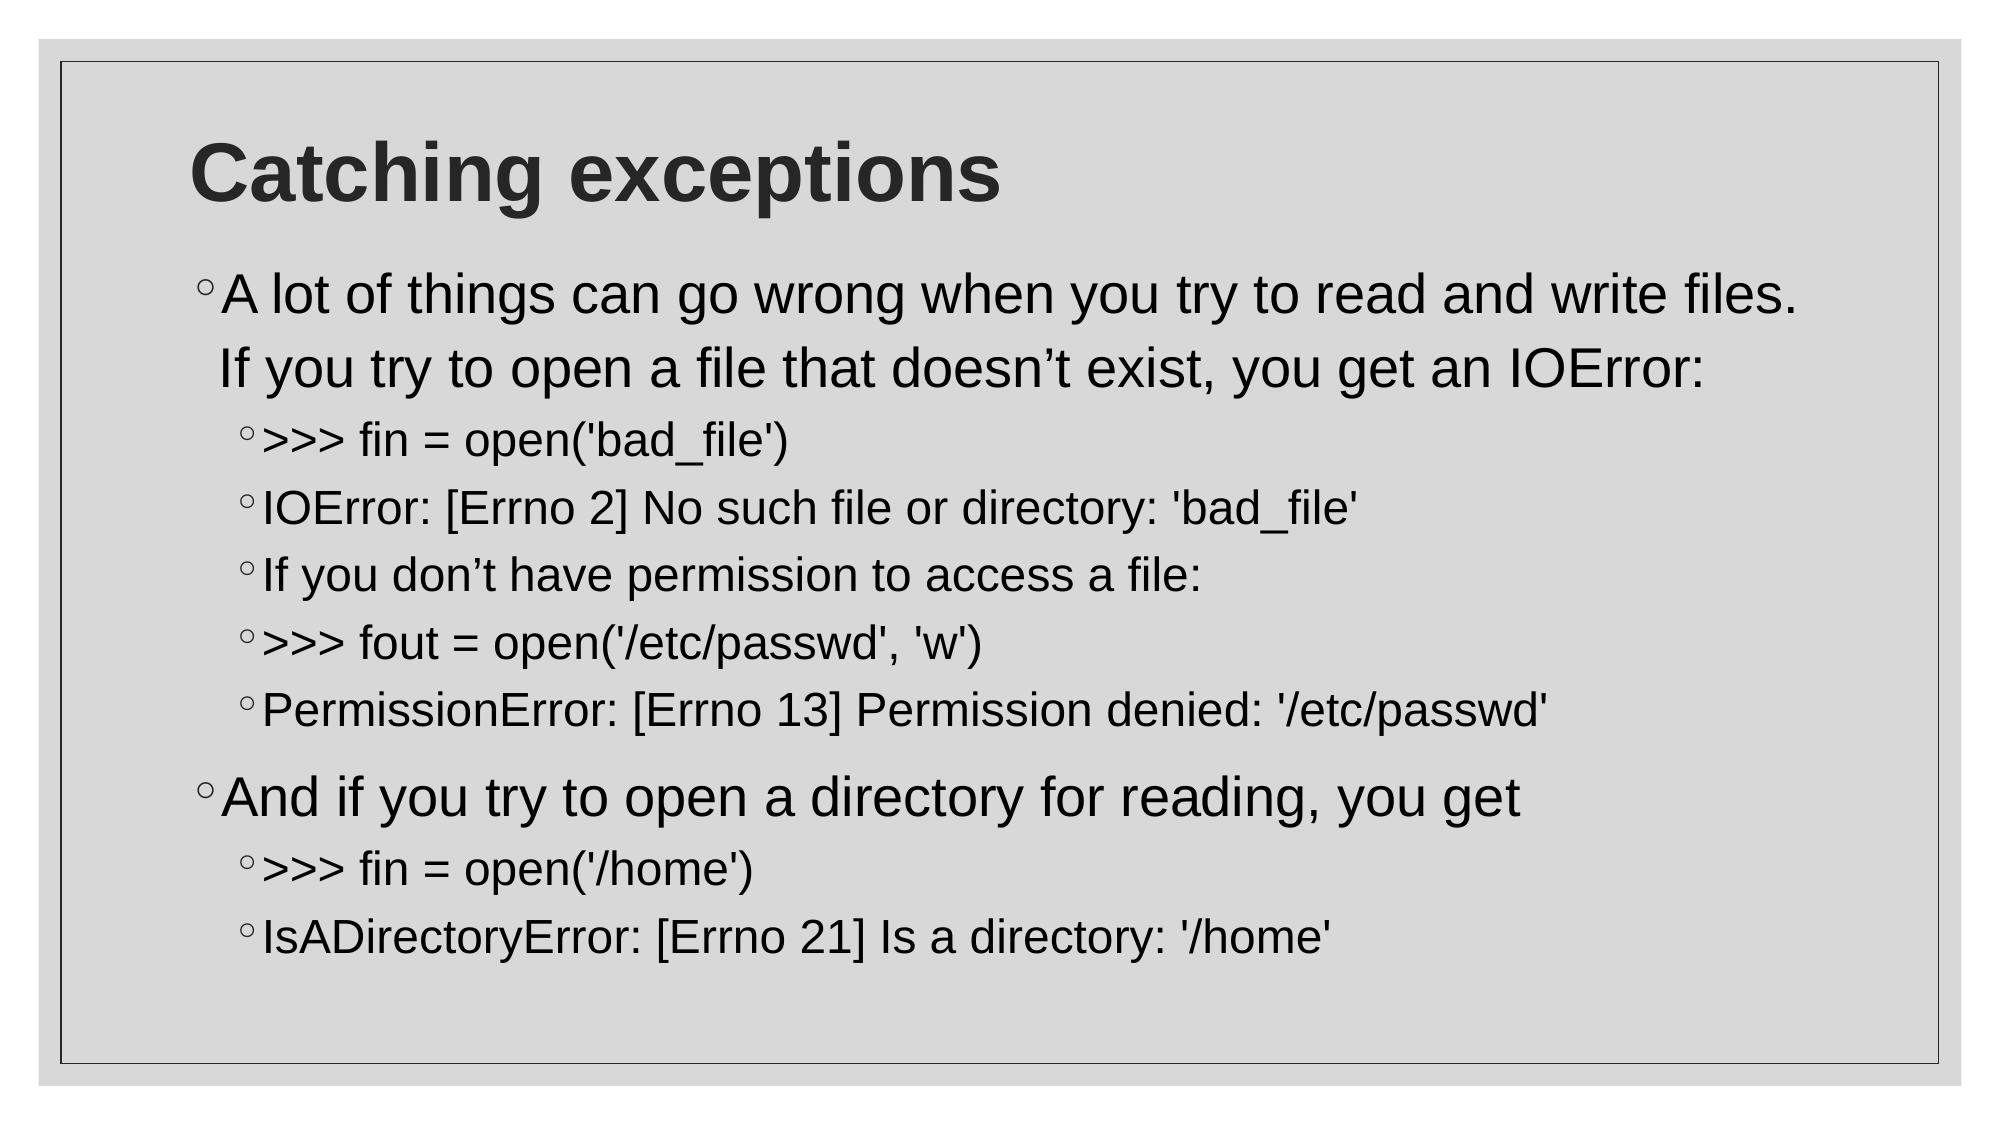

# Catching exceptions
A lot of things can go wrong when you try to read and write files. If you try to open a file that doesn’t exist, you get an IOError:
>>> fin = open('bad_file')
IOError: [Errno 2] No such file or directory: 'bad_file'
If you don’t have permission to access a file:
>>> fout = open('/etc/passwd', 'w')
PermissionError: [Errno 13] Permission denied: '/etc/passwd'
And if you try to open a directory for reading, you get
>>> fin = open('/home')
IsADirectoryError: [Errno 21] Is a directory: '/home'